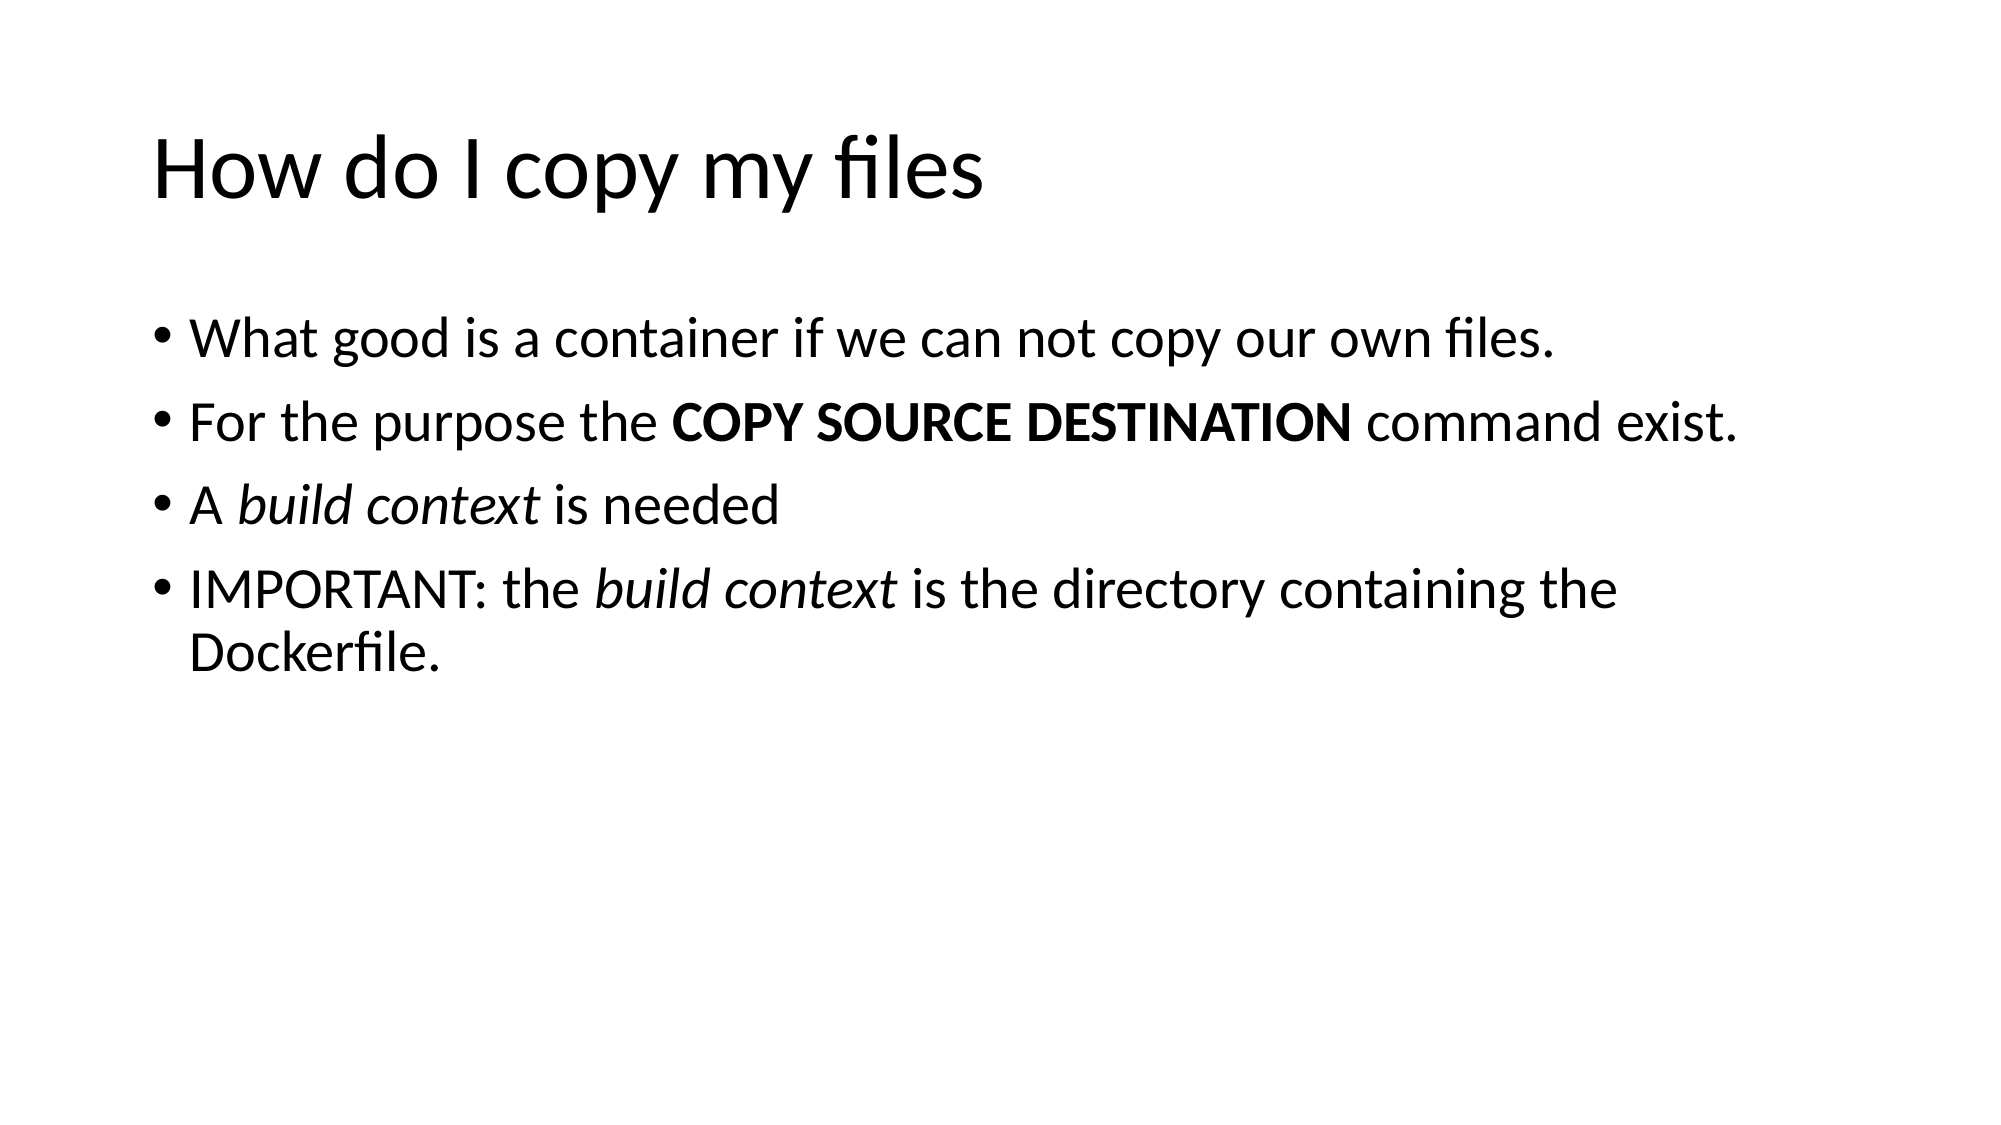

# How do I copy my files
What good is a container if we can not copy our own files.
For the purpose the COPY SOURCE DESTINATION command exist.
A build context is needed
IMPORTANT: the build context is the directory containing the Dockerfile.